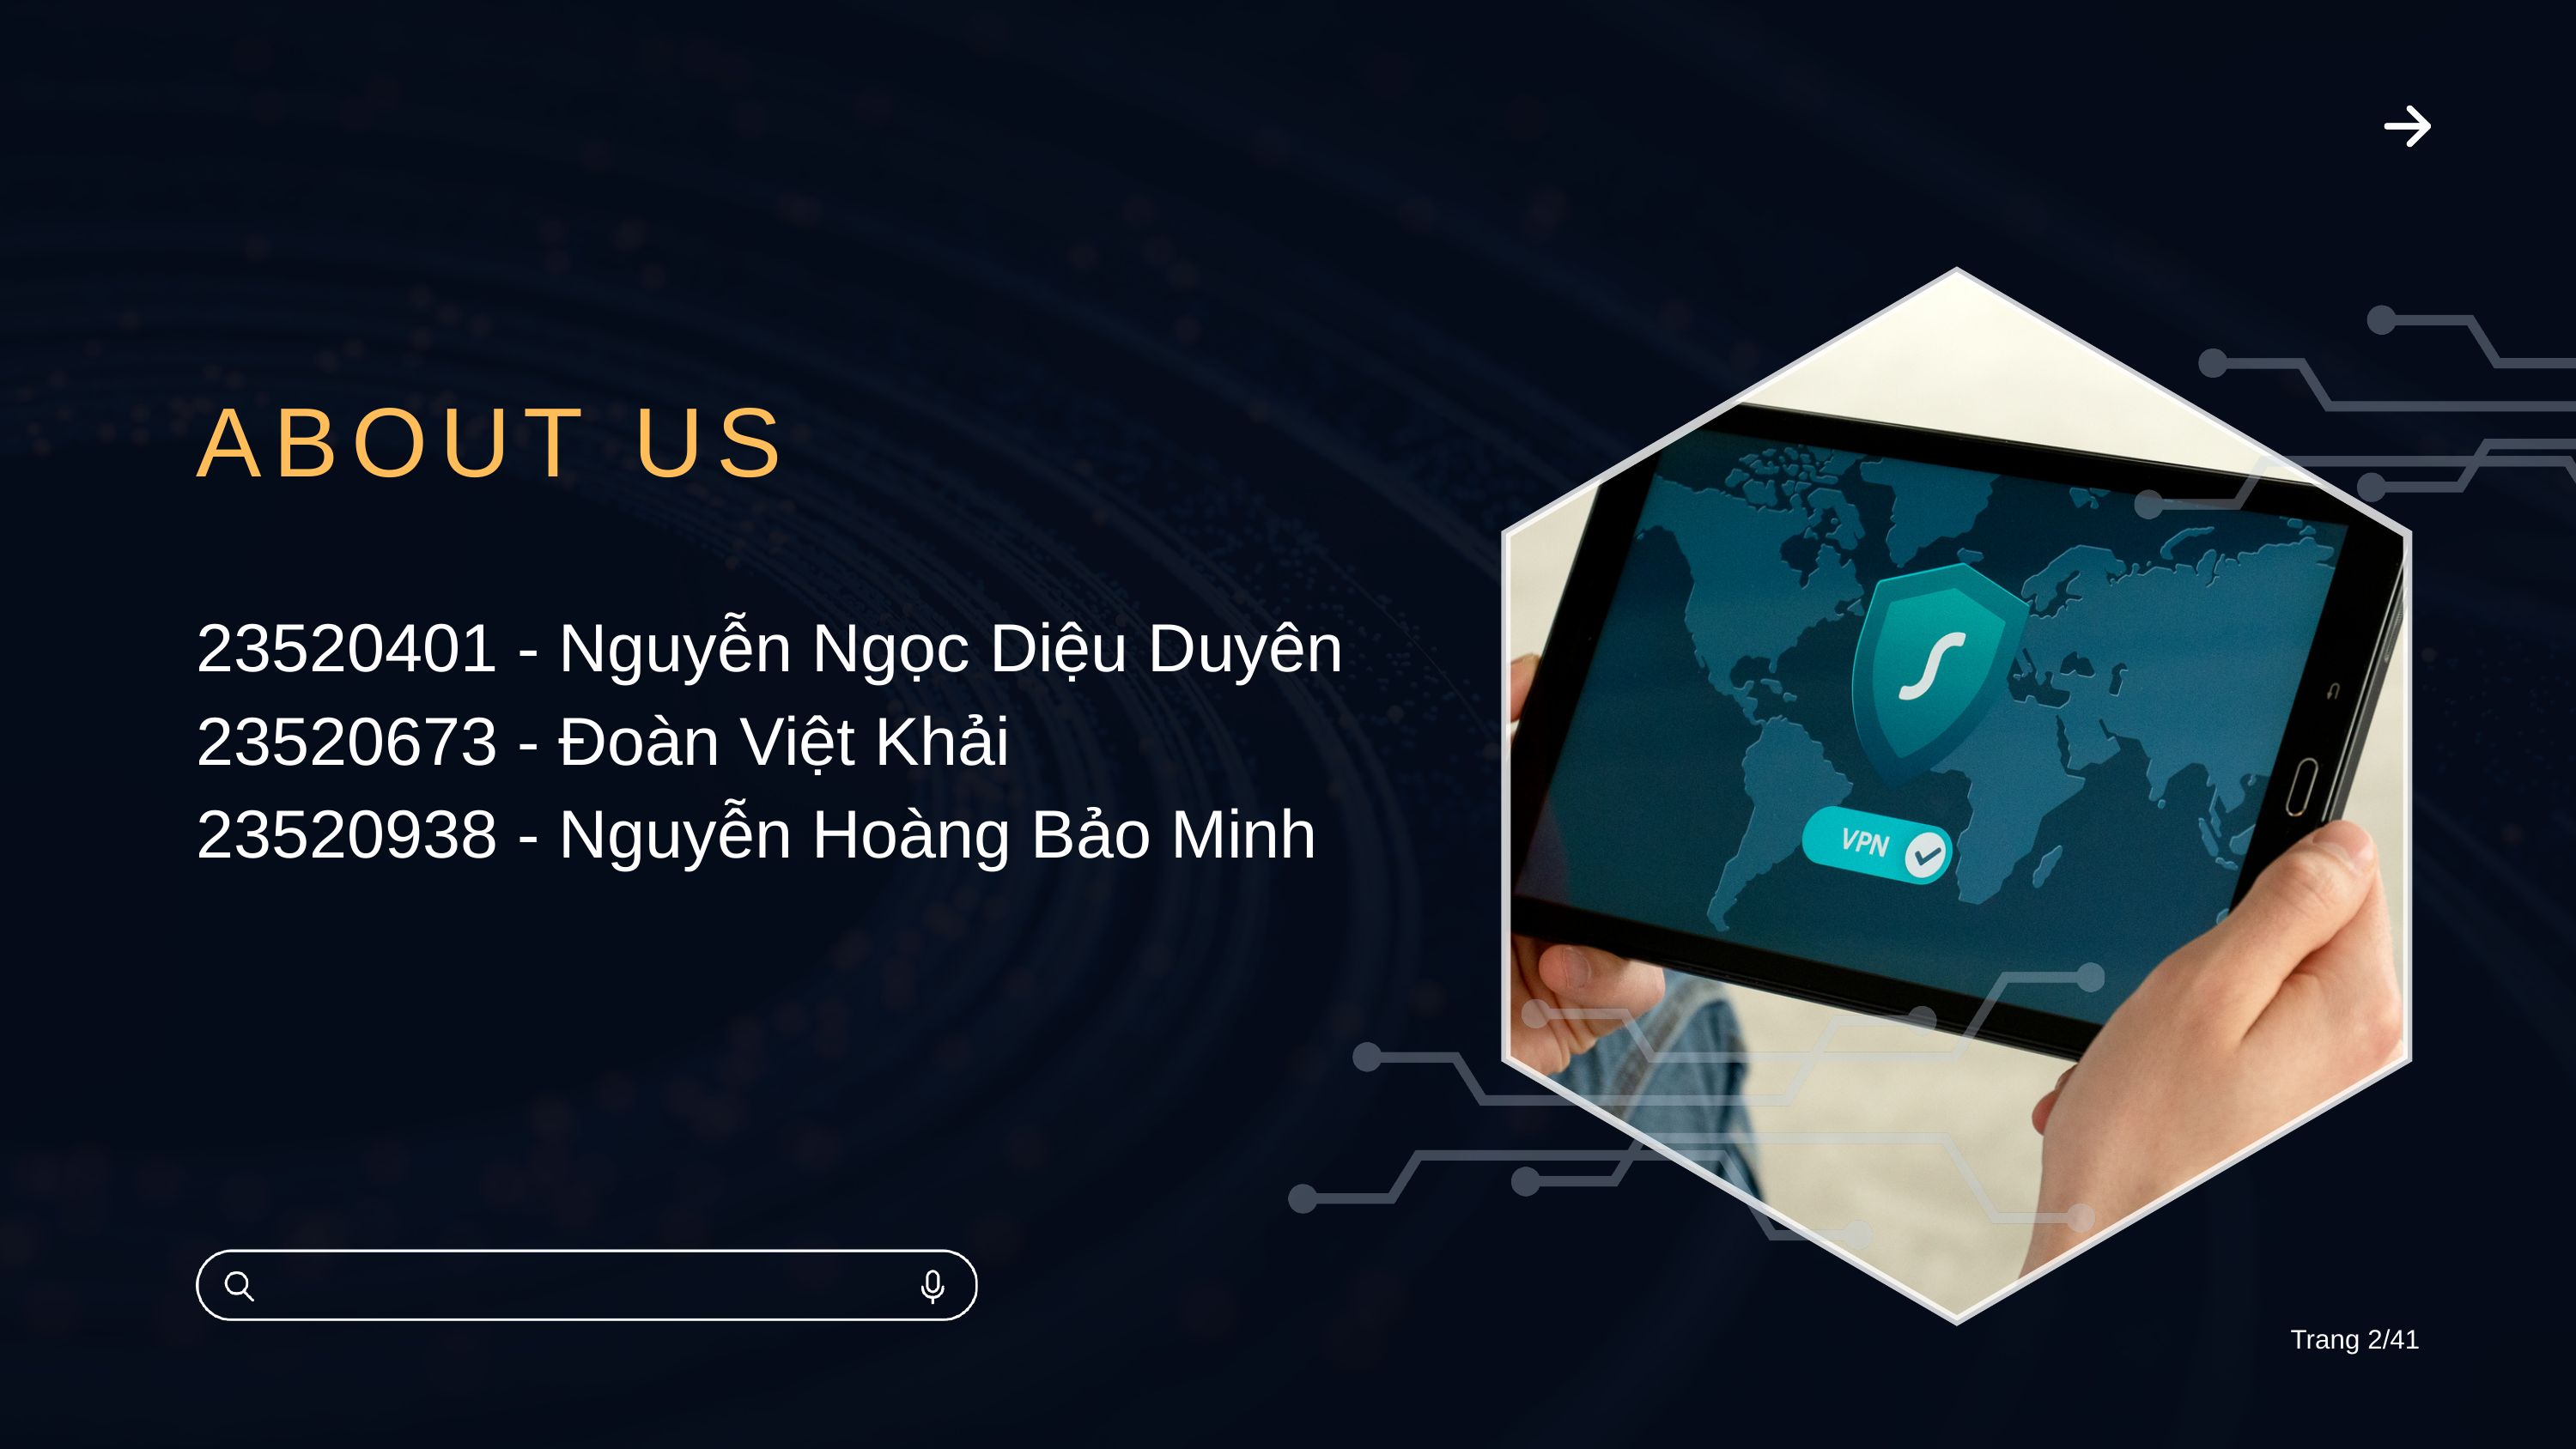

ABOUT US
23520401 - Nguyễn Ngọc Diệu Duyên
23520673 - Đoàn Việt Khải
23520938 - Nguyễn Hoàng Bảo Minh

Trang 2/41